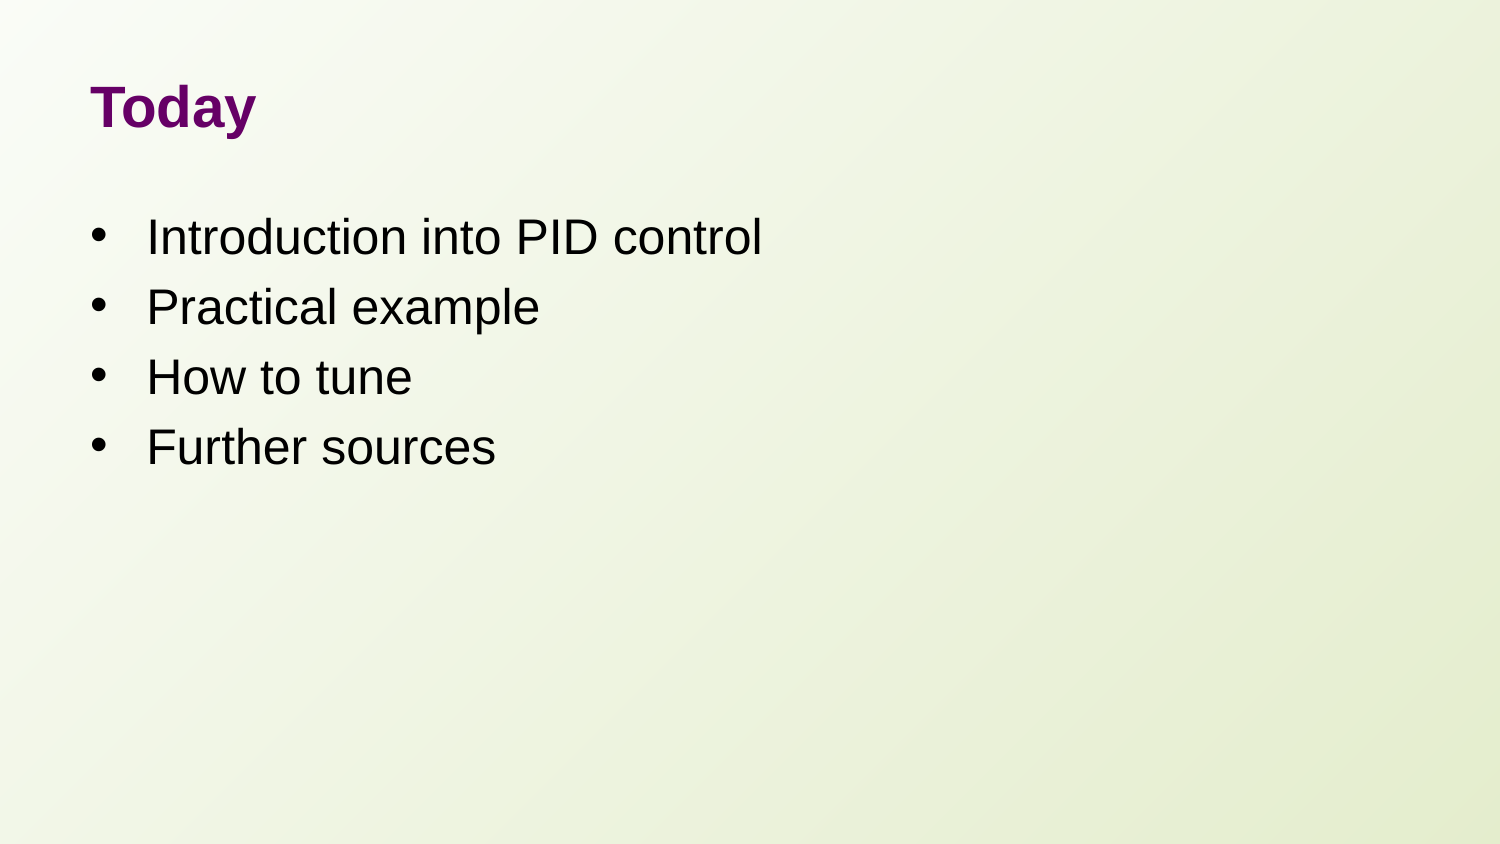

# Today
Introduction into PID control
Practical example
How to tune
Further sources